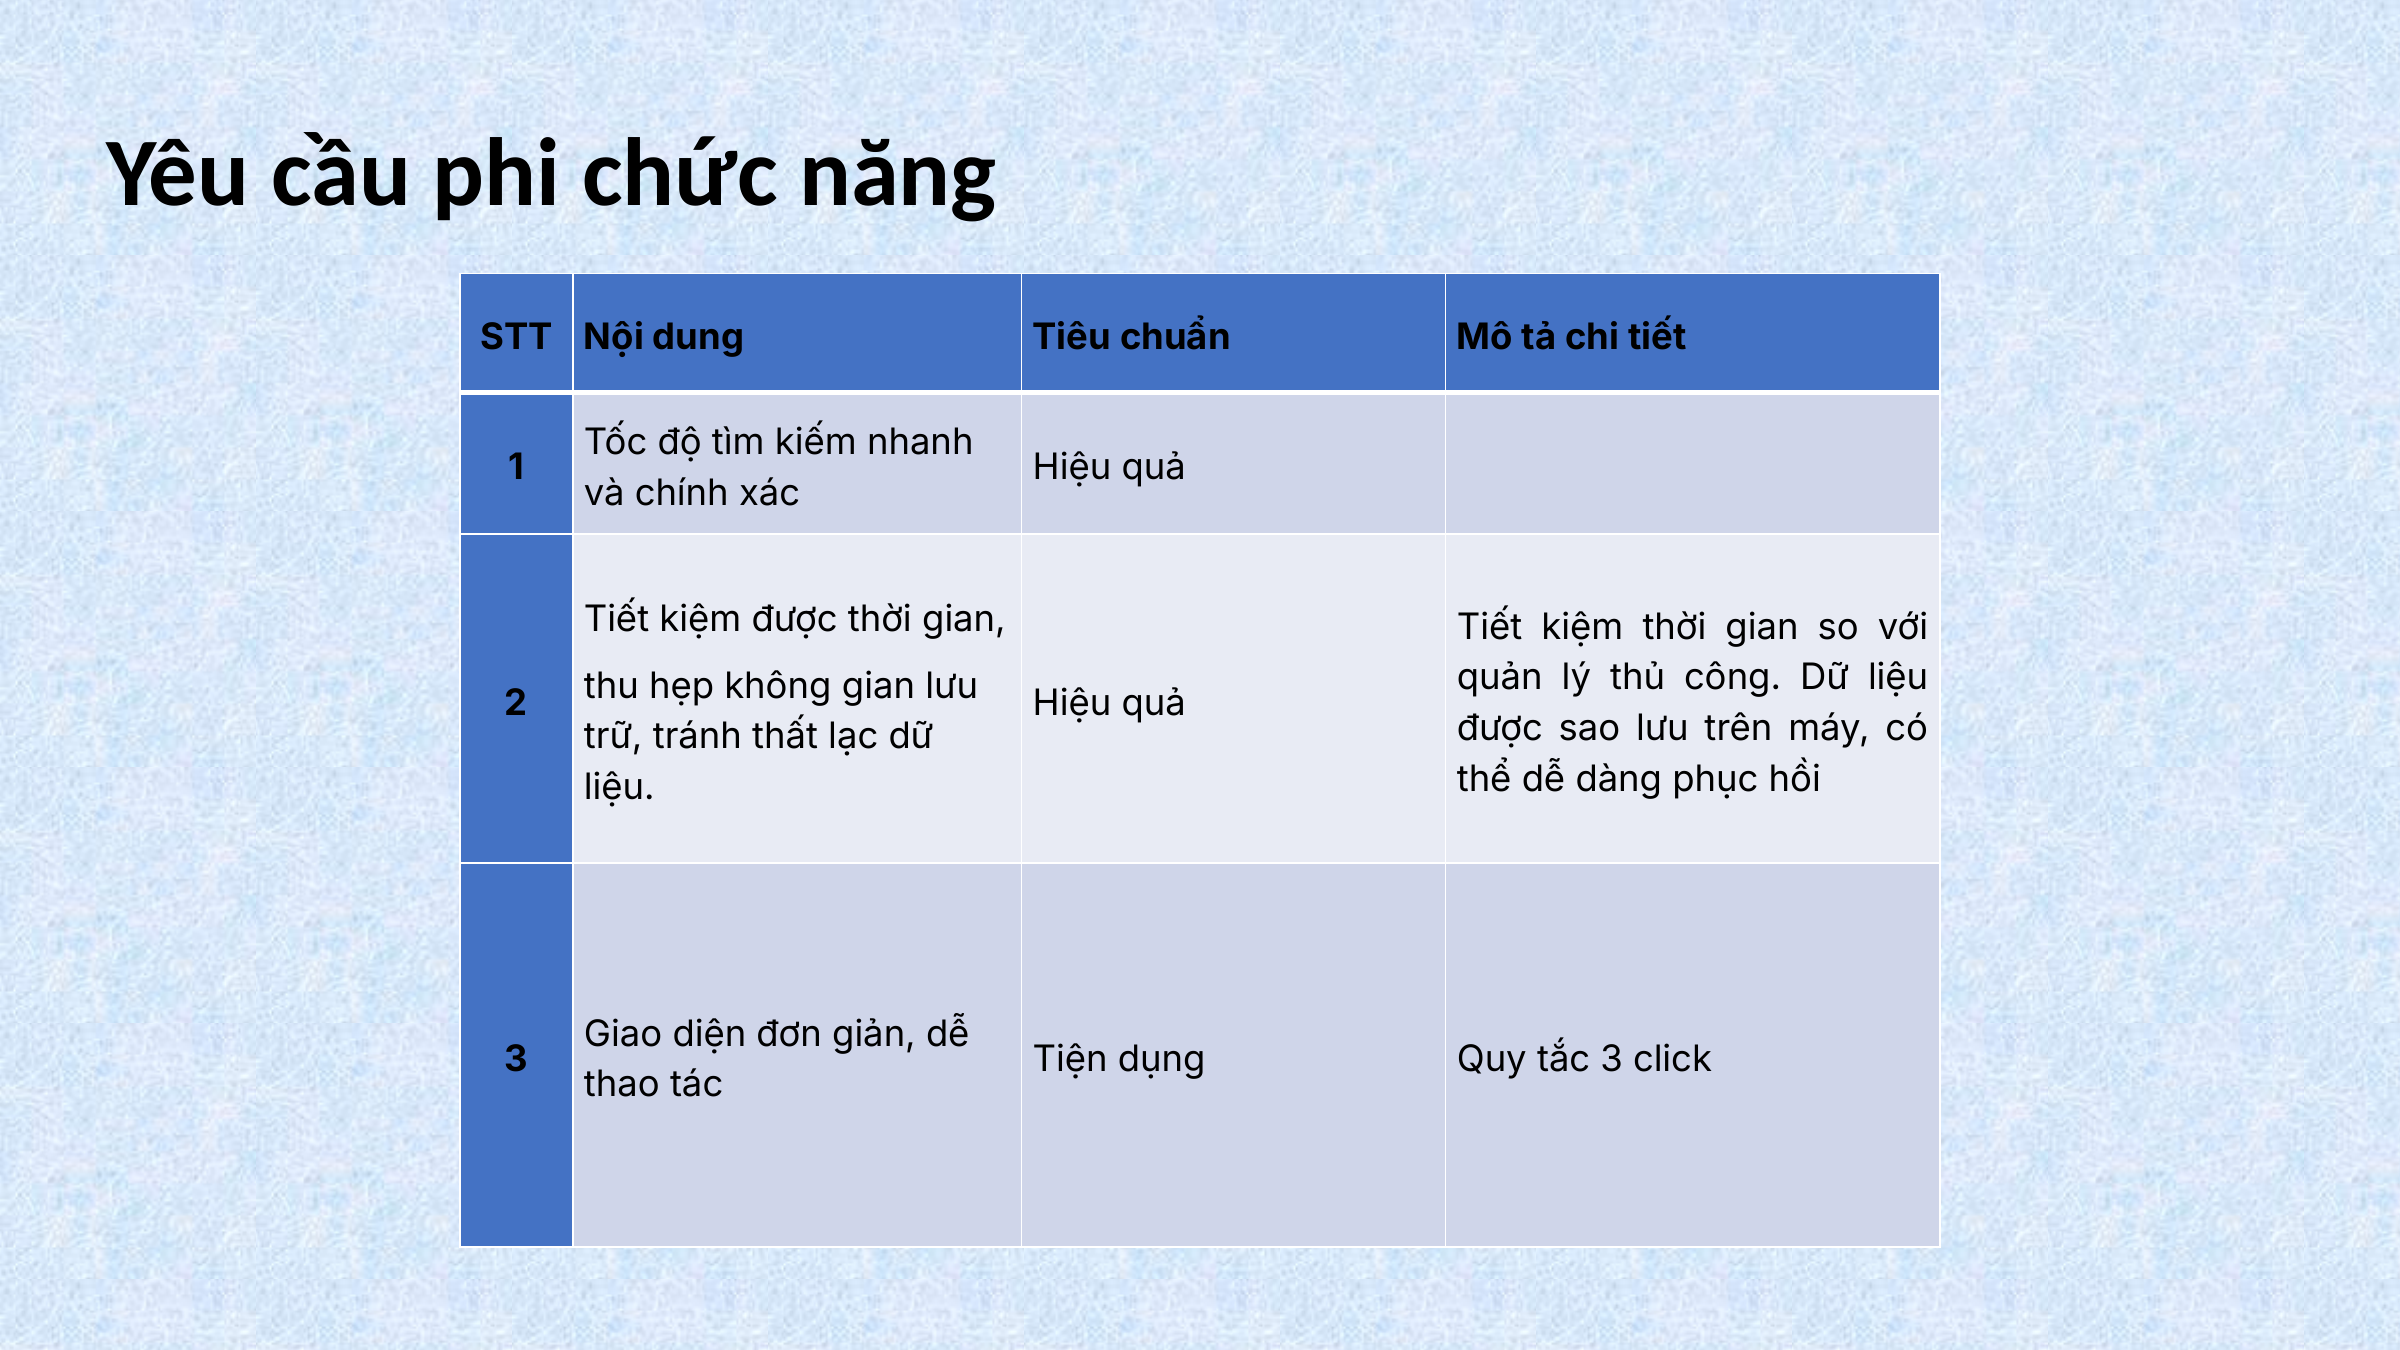

Yêu cầu phi chức năng
| STT | Nội dung | Tiêu chuẩn | Mô tả chi tiết |
| --- | --- | --- | --- |
| 1 | Tốc độ tìm kiếm nhanh và chính xác | Hiệu quả |  |
| 2 | Tiết kiệm được thời gian, thu hẹp không gian lưu trữ, tránh thất lạc dữ liệu. | Hiệu quả | Tiết kiệm thời gian so với quản lý thủ công. Dữ liệu được sao lưu trên máy, có thể dễ dàng phục hồi |
| 3 | Giao diện đơn giản, dễ thao tác | Tiện dụng | Quy tắc 3 click |